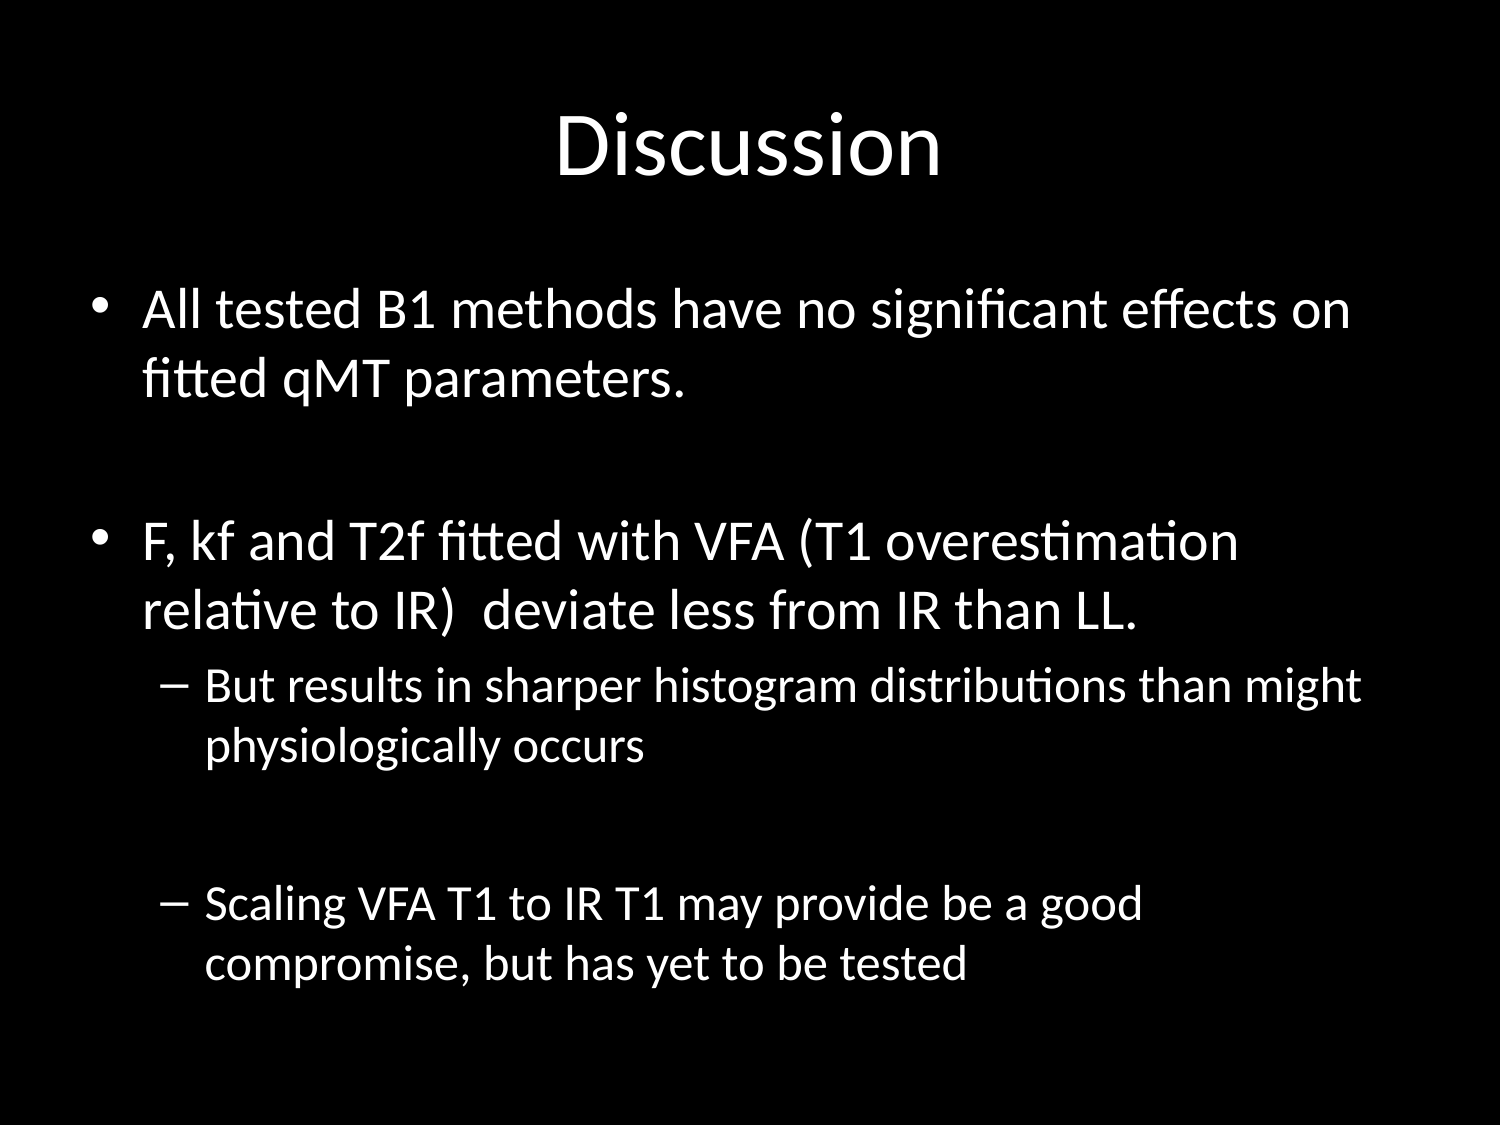

# Discussion
All tested B1 methods have no significant effects on fitted qMT parameters.

F, kf and T2f fitted with VFA (T1 overestimation relative to IR)  deviate less from IR than LL.
But results in sharper histogram distributions than might physiologically occurs

Scaling VFA T1 to IR T1 may provide be a good compromise, but has yet to be tested